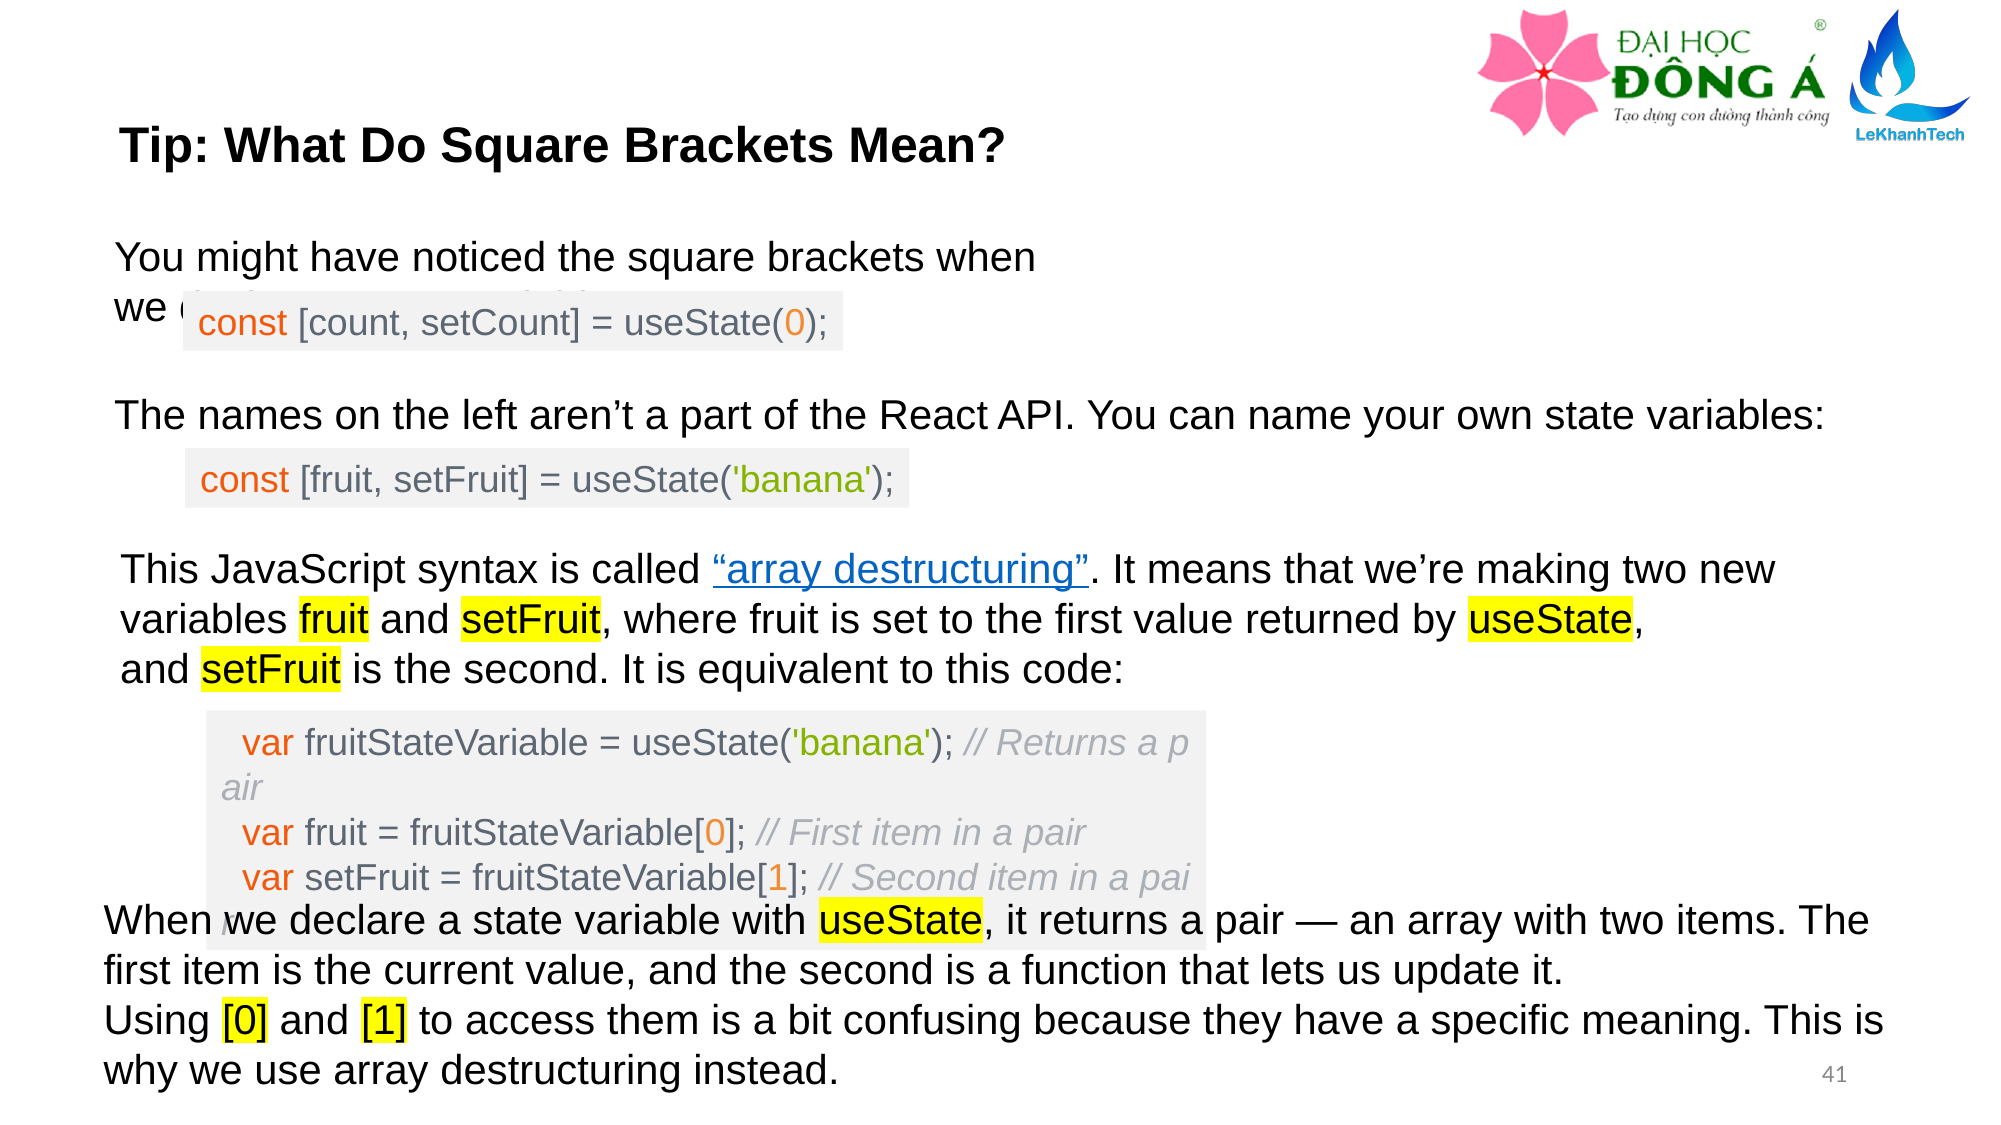

Tip: What Do Square Brackets Mean?
You might have noticed the square brackets when we declare a state variable:
const [count, setCount] = useState(0);
The names on the left aren’t a part of the React API. You can name your own state variables:
const [fruit, setFruit] = useState('banana');
This JavaScript syntax is called “array destructuring”. It means that we’re making two new variables fruit and setFruit, where fruit is set to the first value returned by useState, and setFruit is the second. It is equivalent to this code:
  var fruitStateVariable = useState('banana'); // Returns a pair
  var fruit = fruitStateVariable[0]; // First item in a pair
  var setFruit = fruitStateVariable[1]; // Second item in a pair
When we declare a state variable with useState, it returns a pair — an array with two items. The first item is the current value, and the second is a function that lets us update it. Using [0] and [1] to access them is a bit confusing because they have a specific meaning. This is why we use array destructuring instead.
41